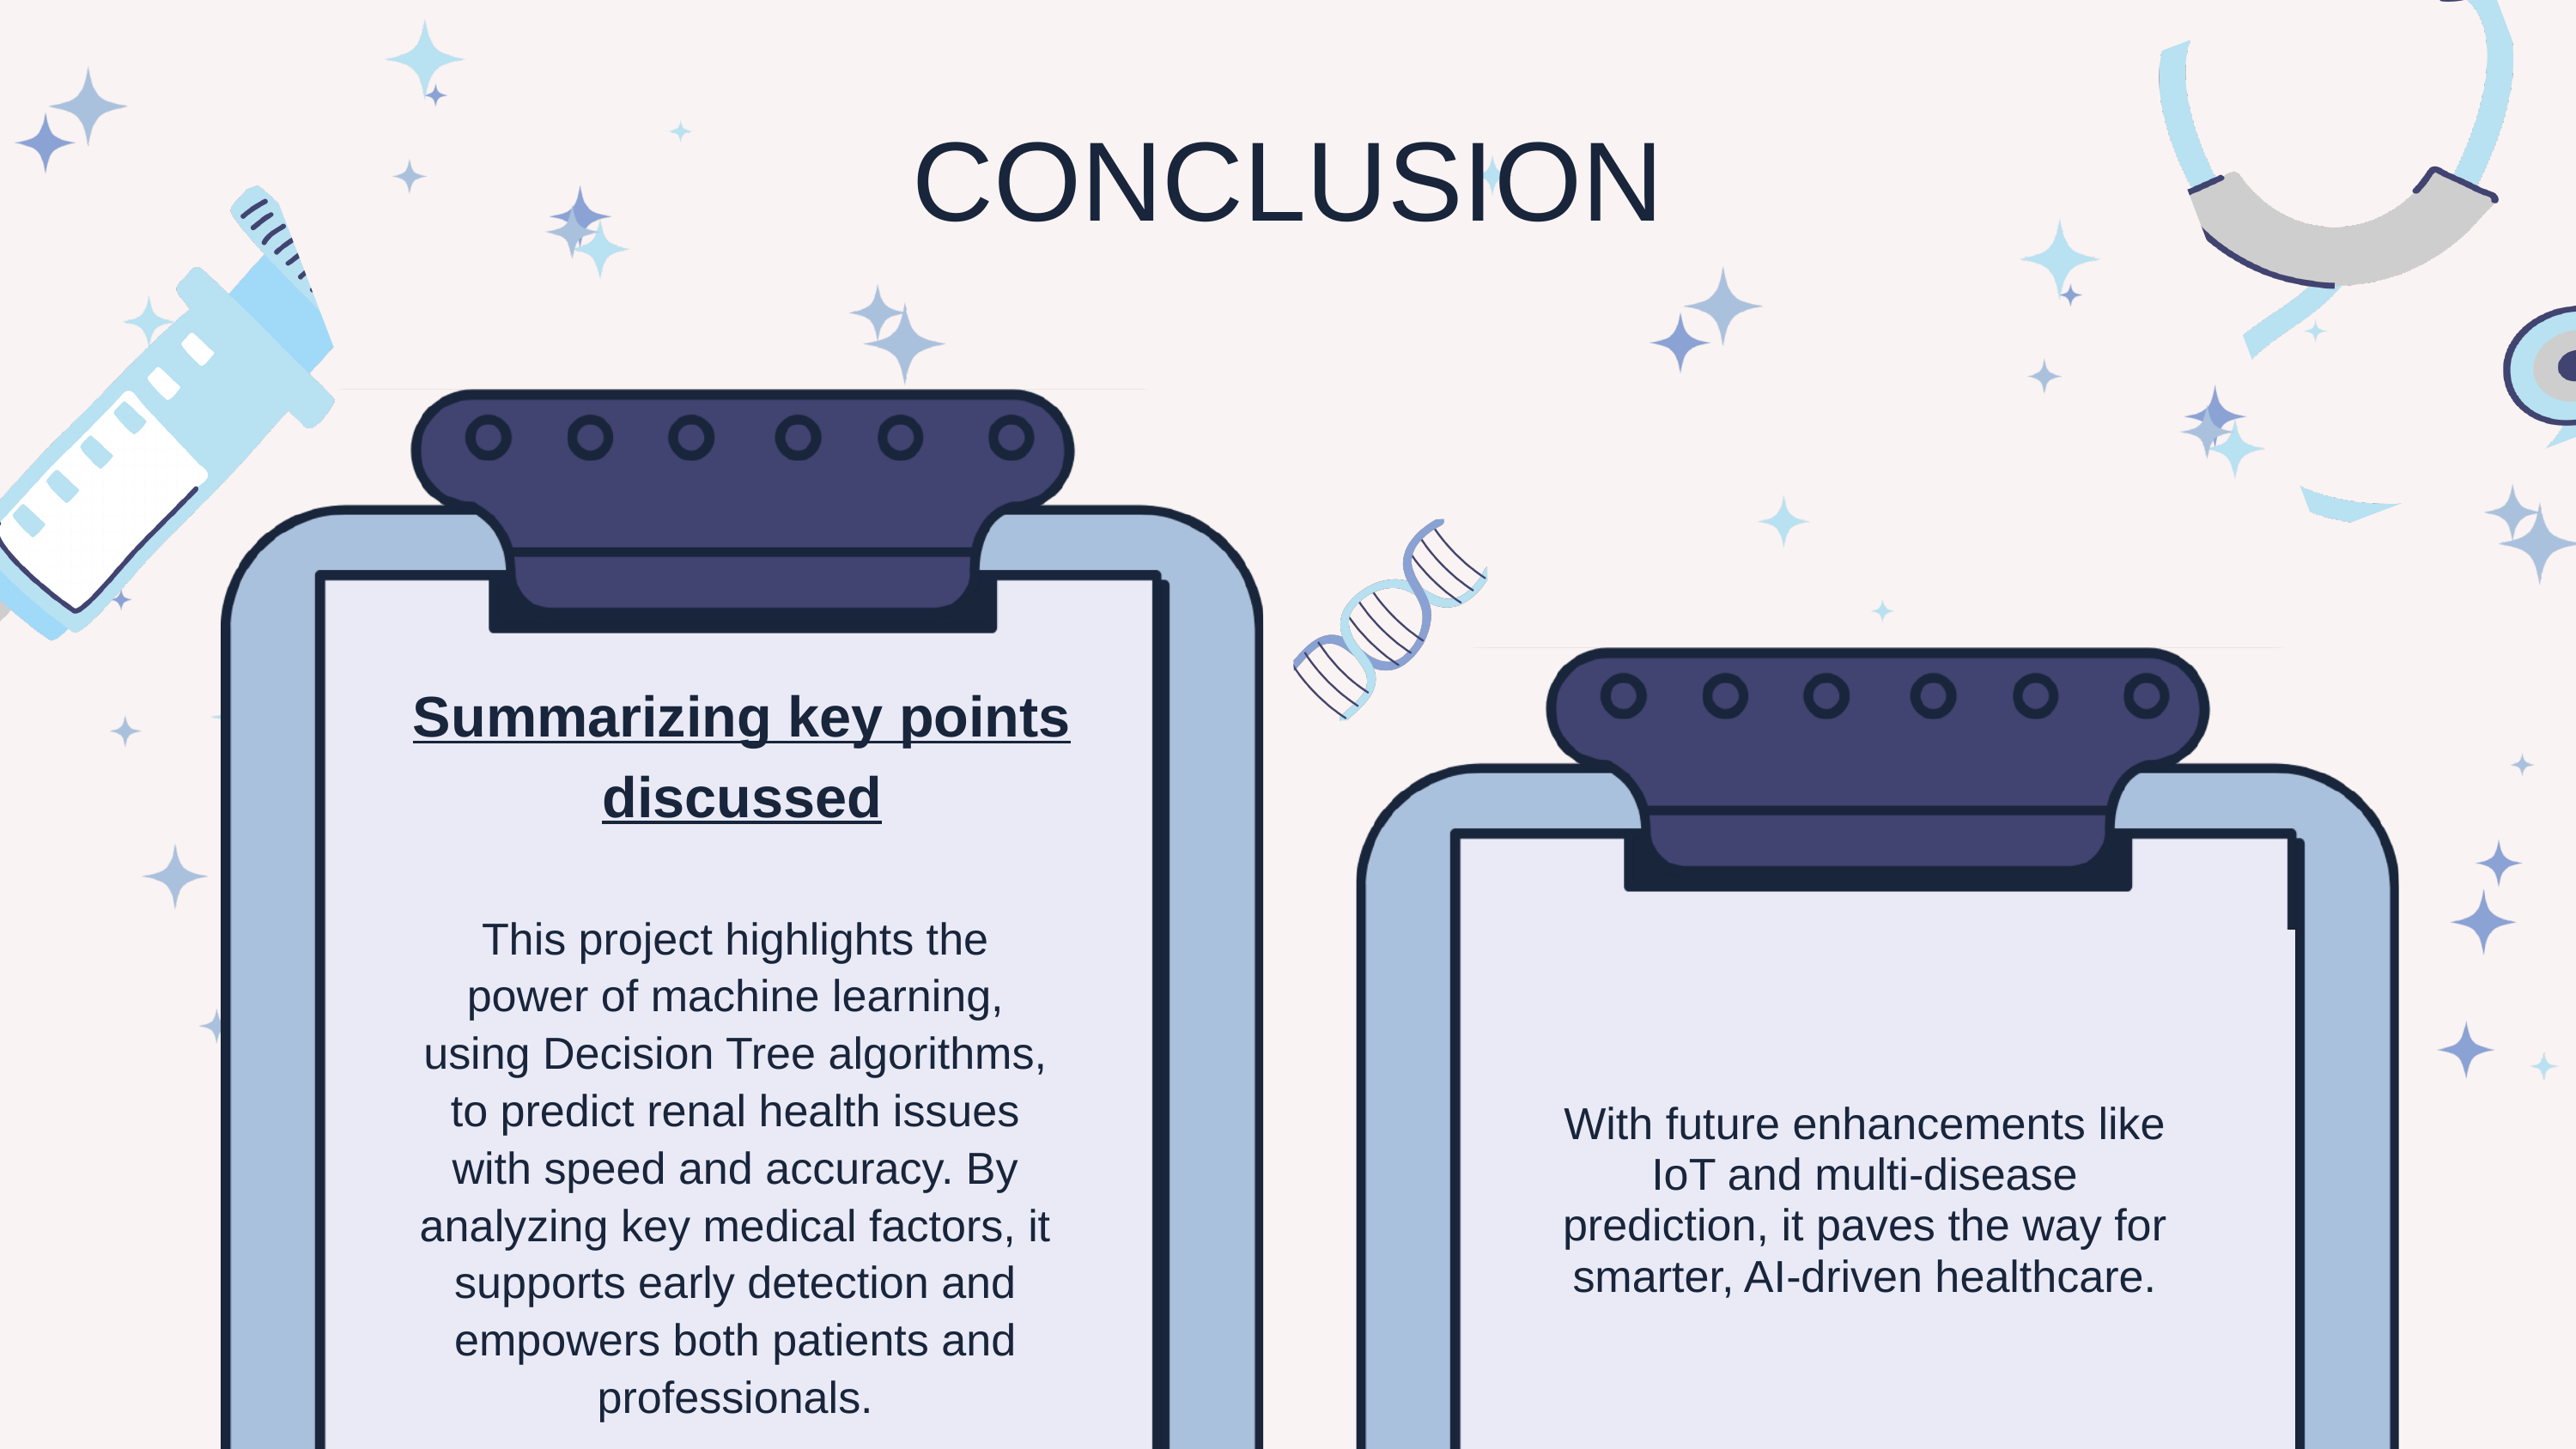

CONCLUSION

Summarizing key points discussed

This project highlights the power of machine learning, using Decision Tree algorithms, to predict renal health issues with speed and accuracy. By analyzing key medical factors, it supports early detection and empowers both patients and professionals.
With future enhancements like IoT and multi-disease prediction, it paves the way for smarter, AI-driven healthcare.